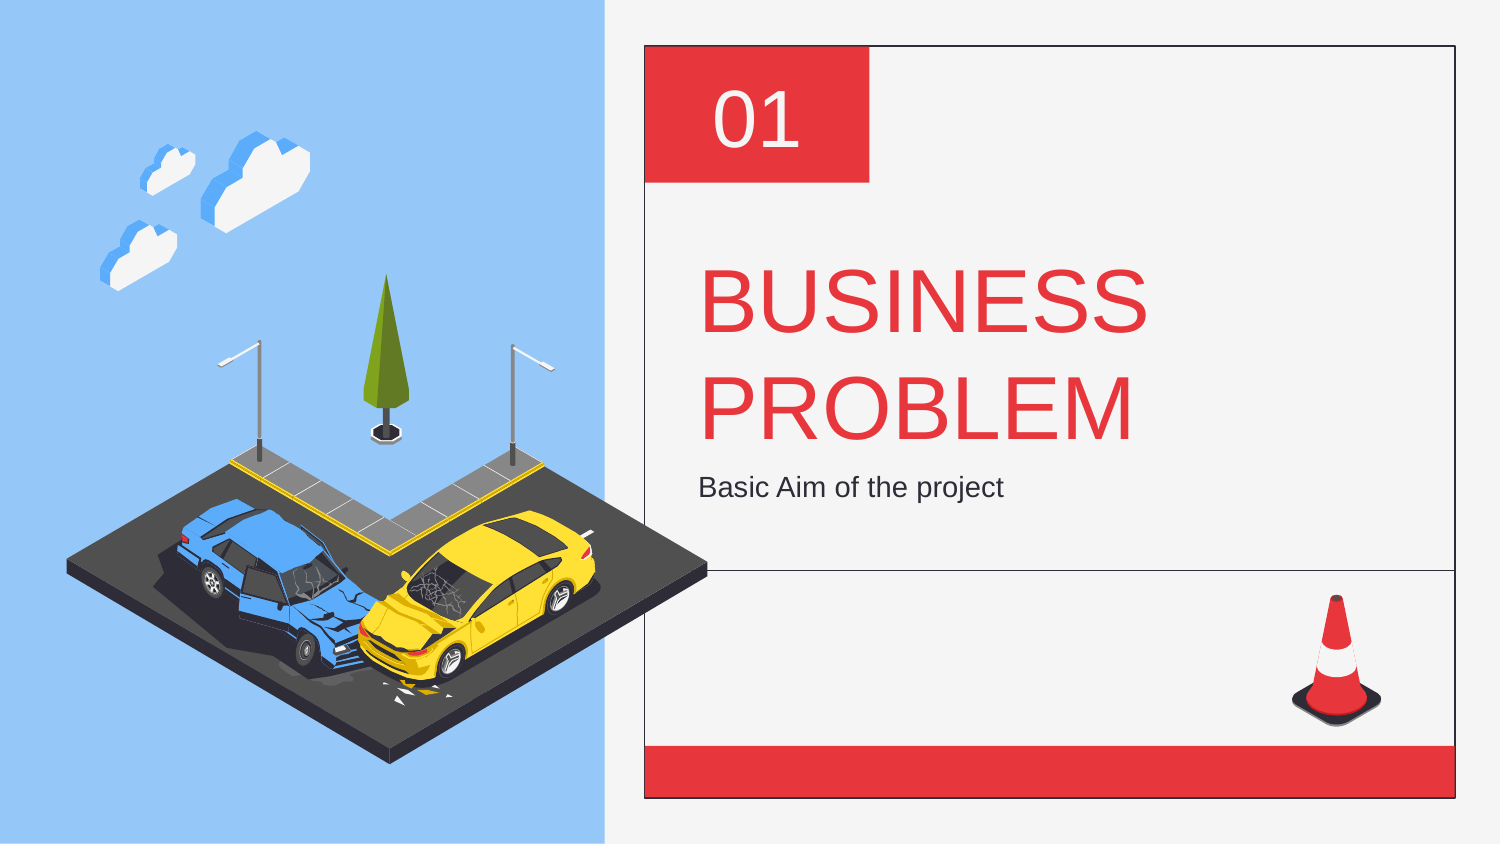

01

# BUSINESS PROBLEM
Basic Aim of the project